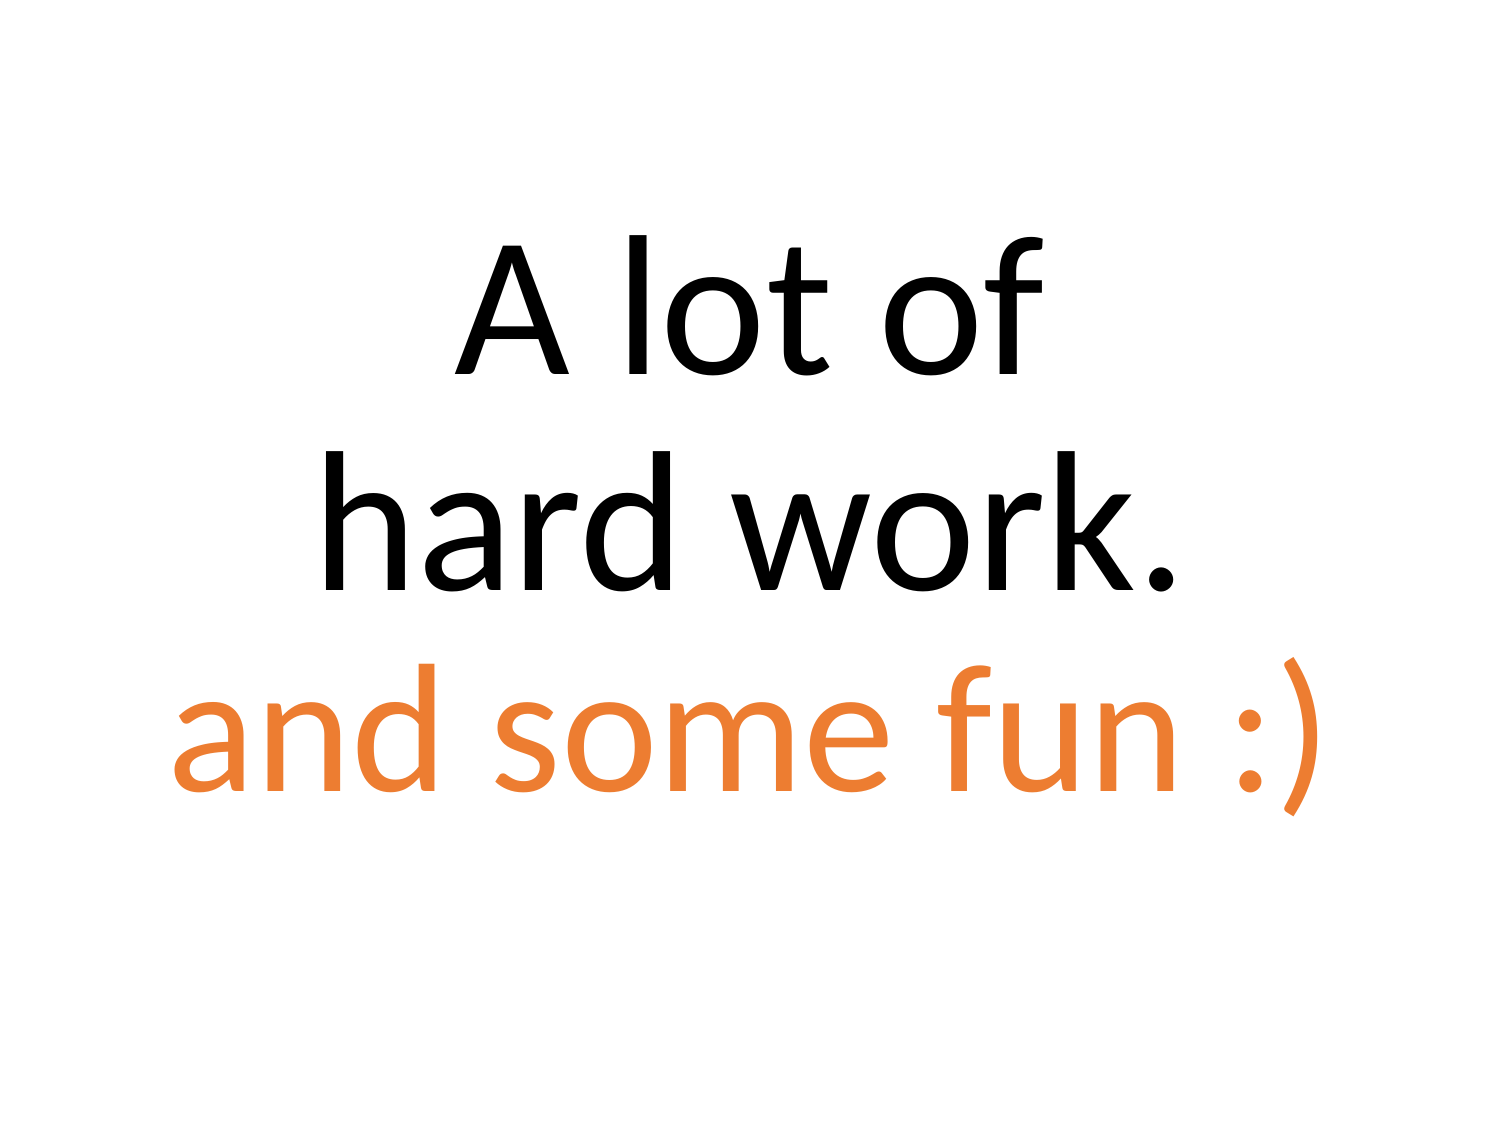

# A lot of hard work. and some fun :)